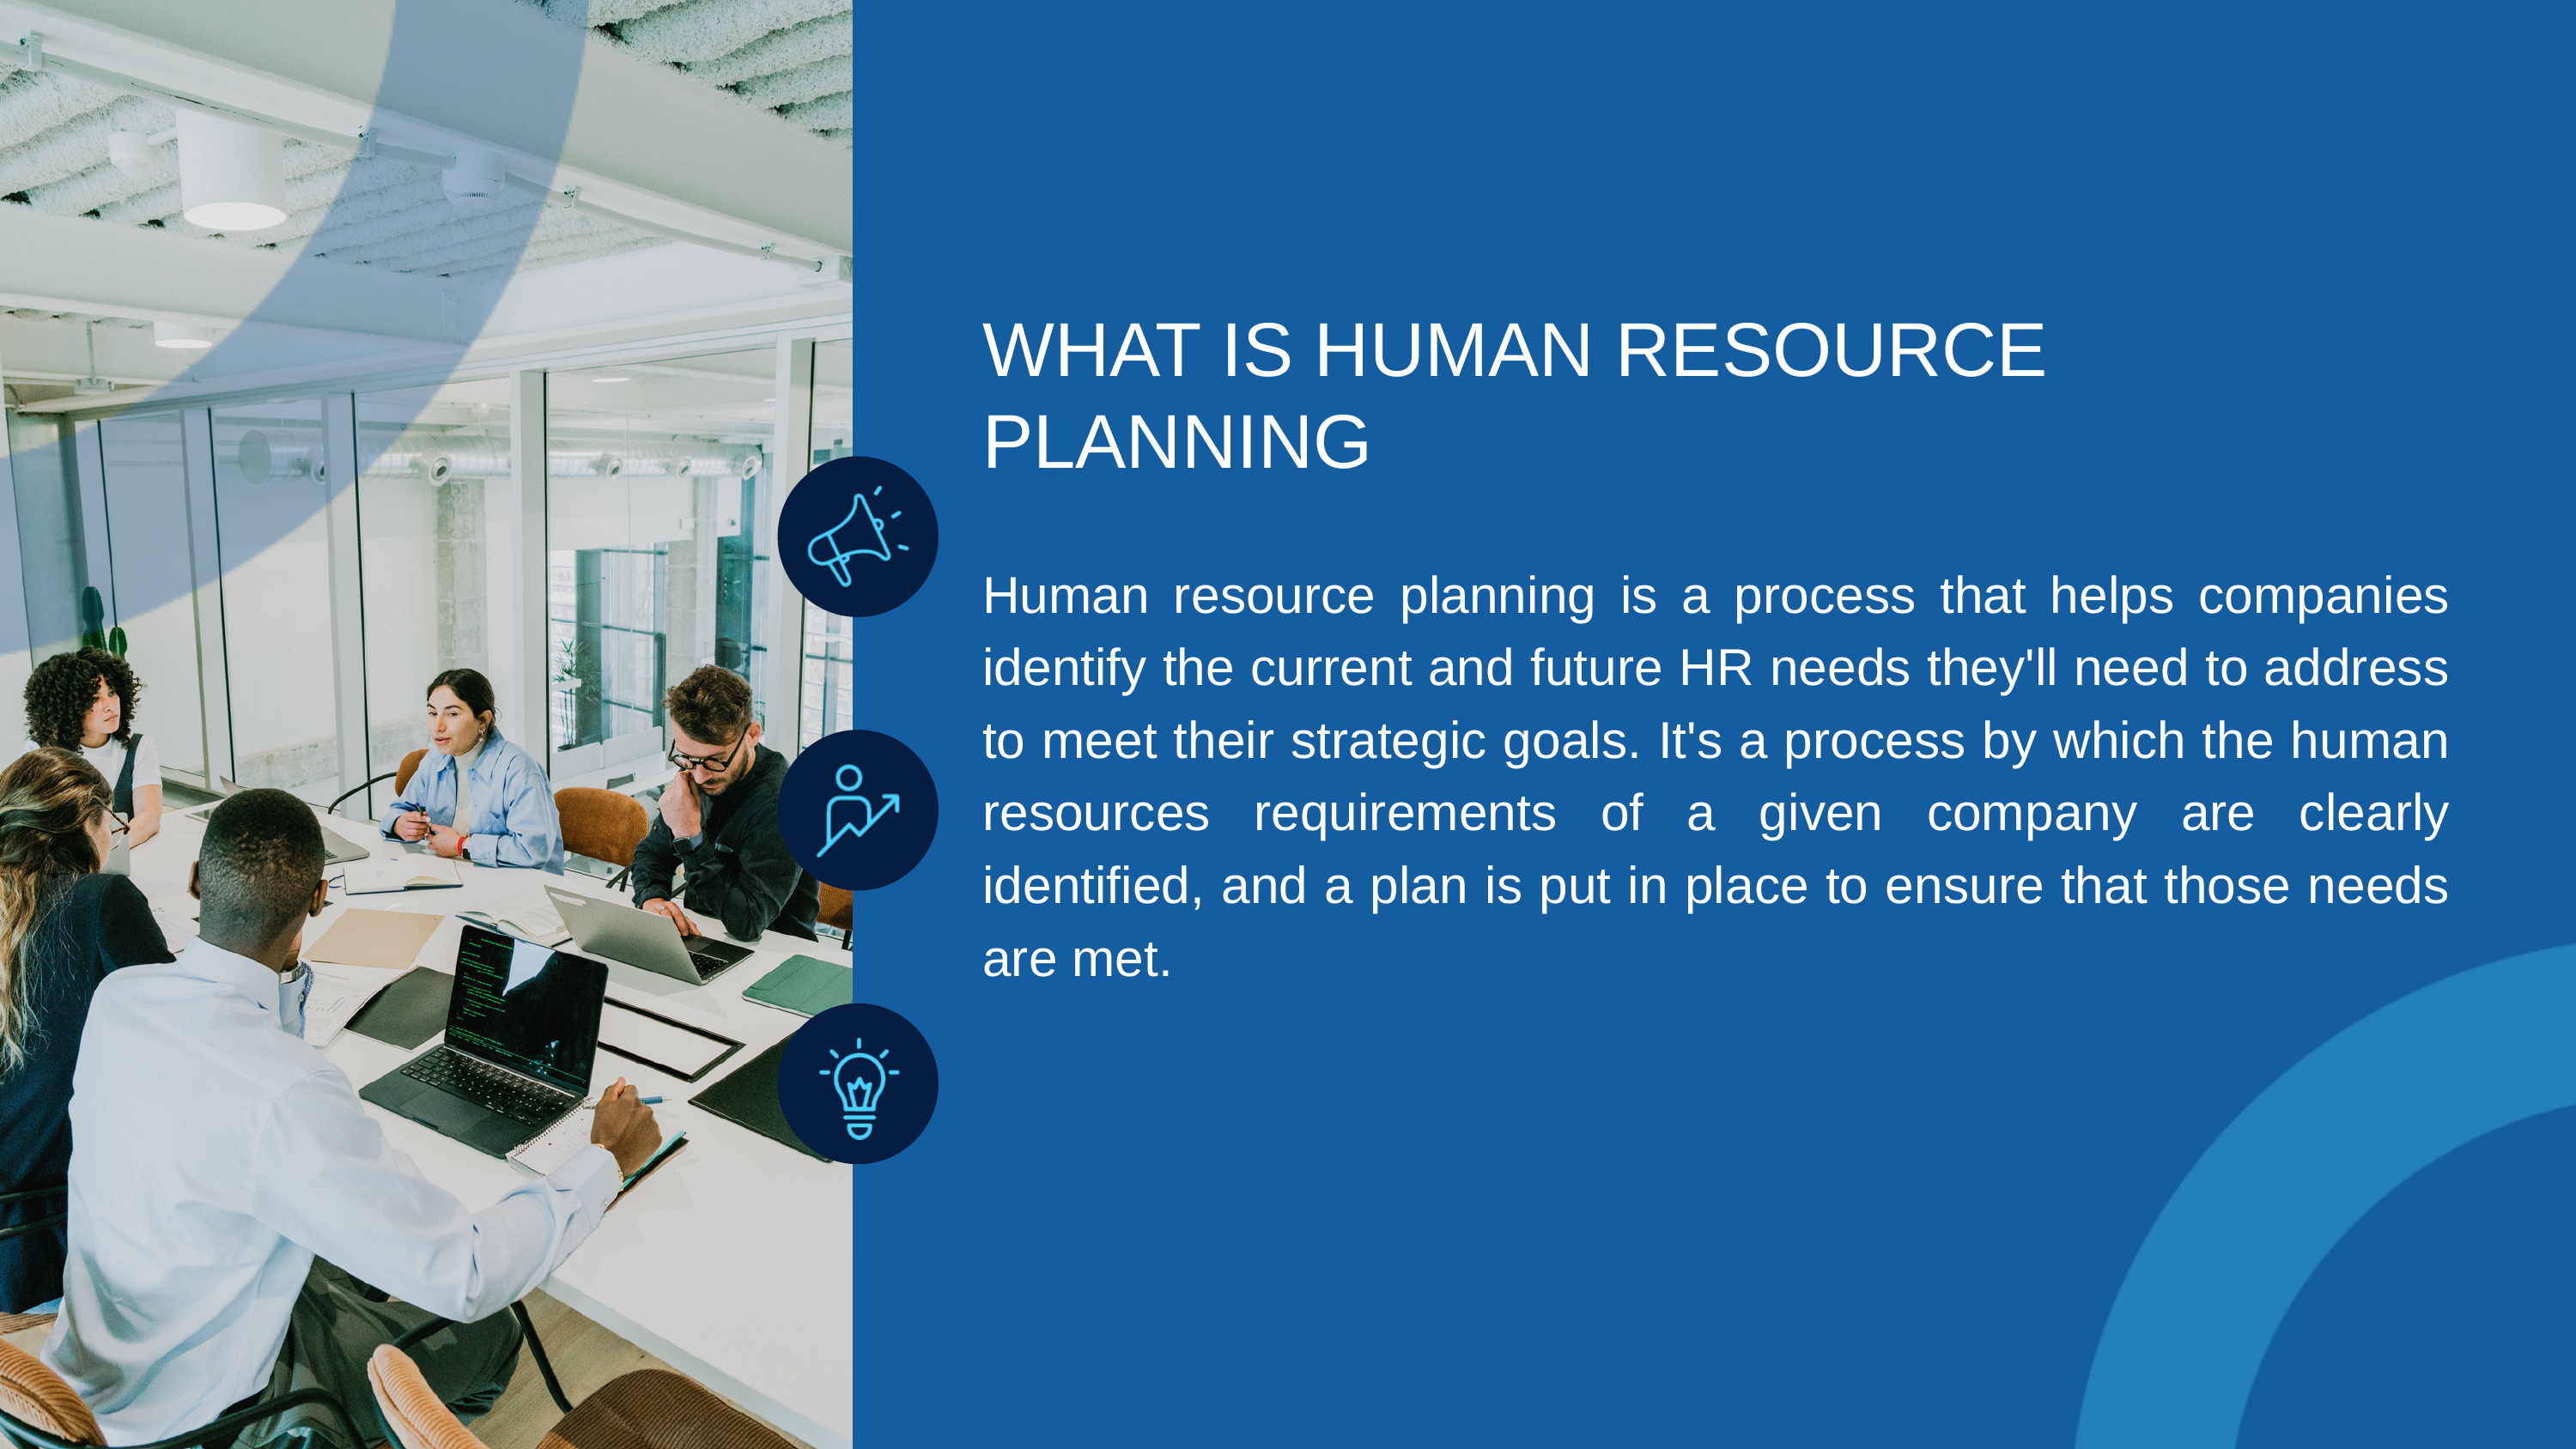

WHAT IS HUMAN RESOURCE PLANNING

Human resource planning is a process that helps companies identify the current and future HR needs they'll need to address to meet their strategic goals. It's a process by which the human resources requirements of a given company are clearly identified, and a plan is put in place to ensure that those needs are met.